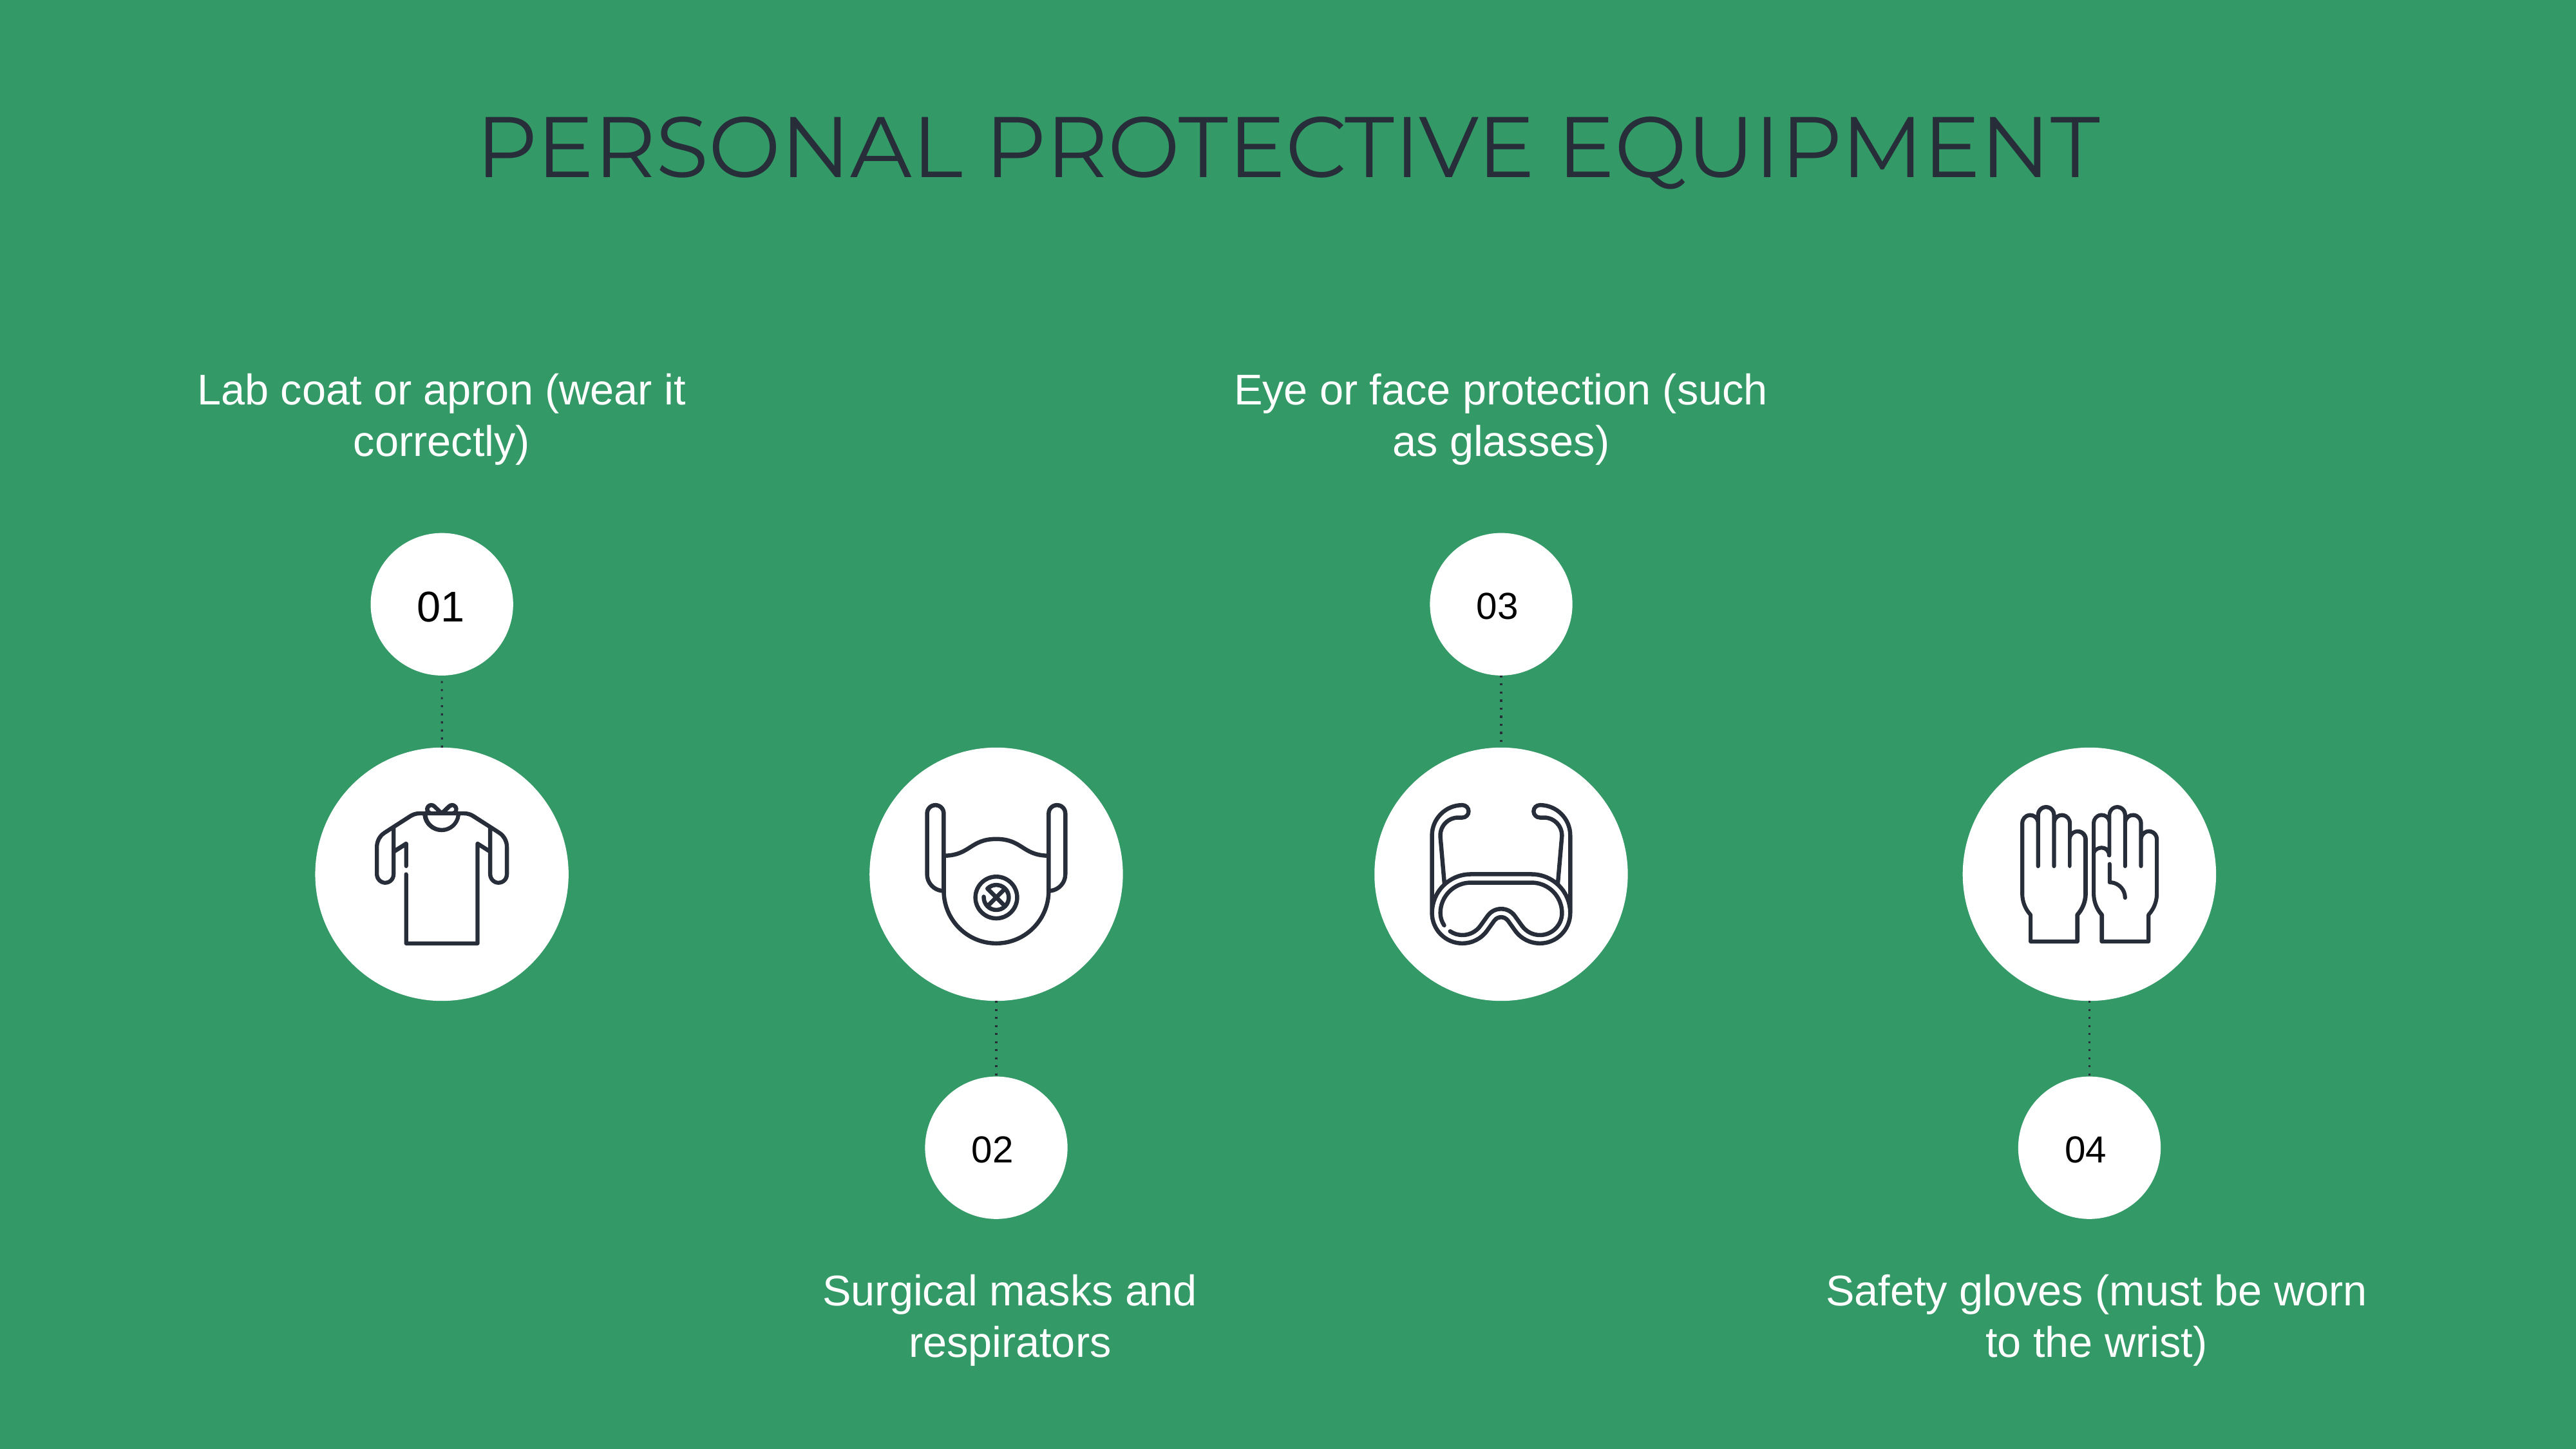

# PERSONAL PROTECTIVE EQUIPMENT
Lab coat or apron (wear it correctly)
Eye or face protection (such as glasses)
03
01

02
04
Surgical masks and respirators
Safety gloves (must be worn to the wrist)